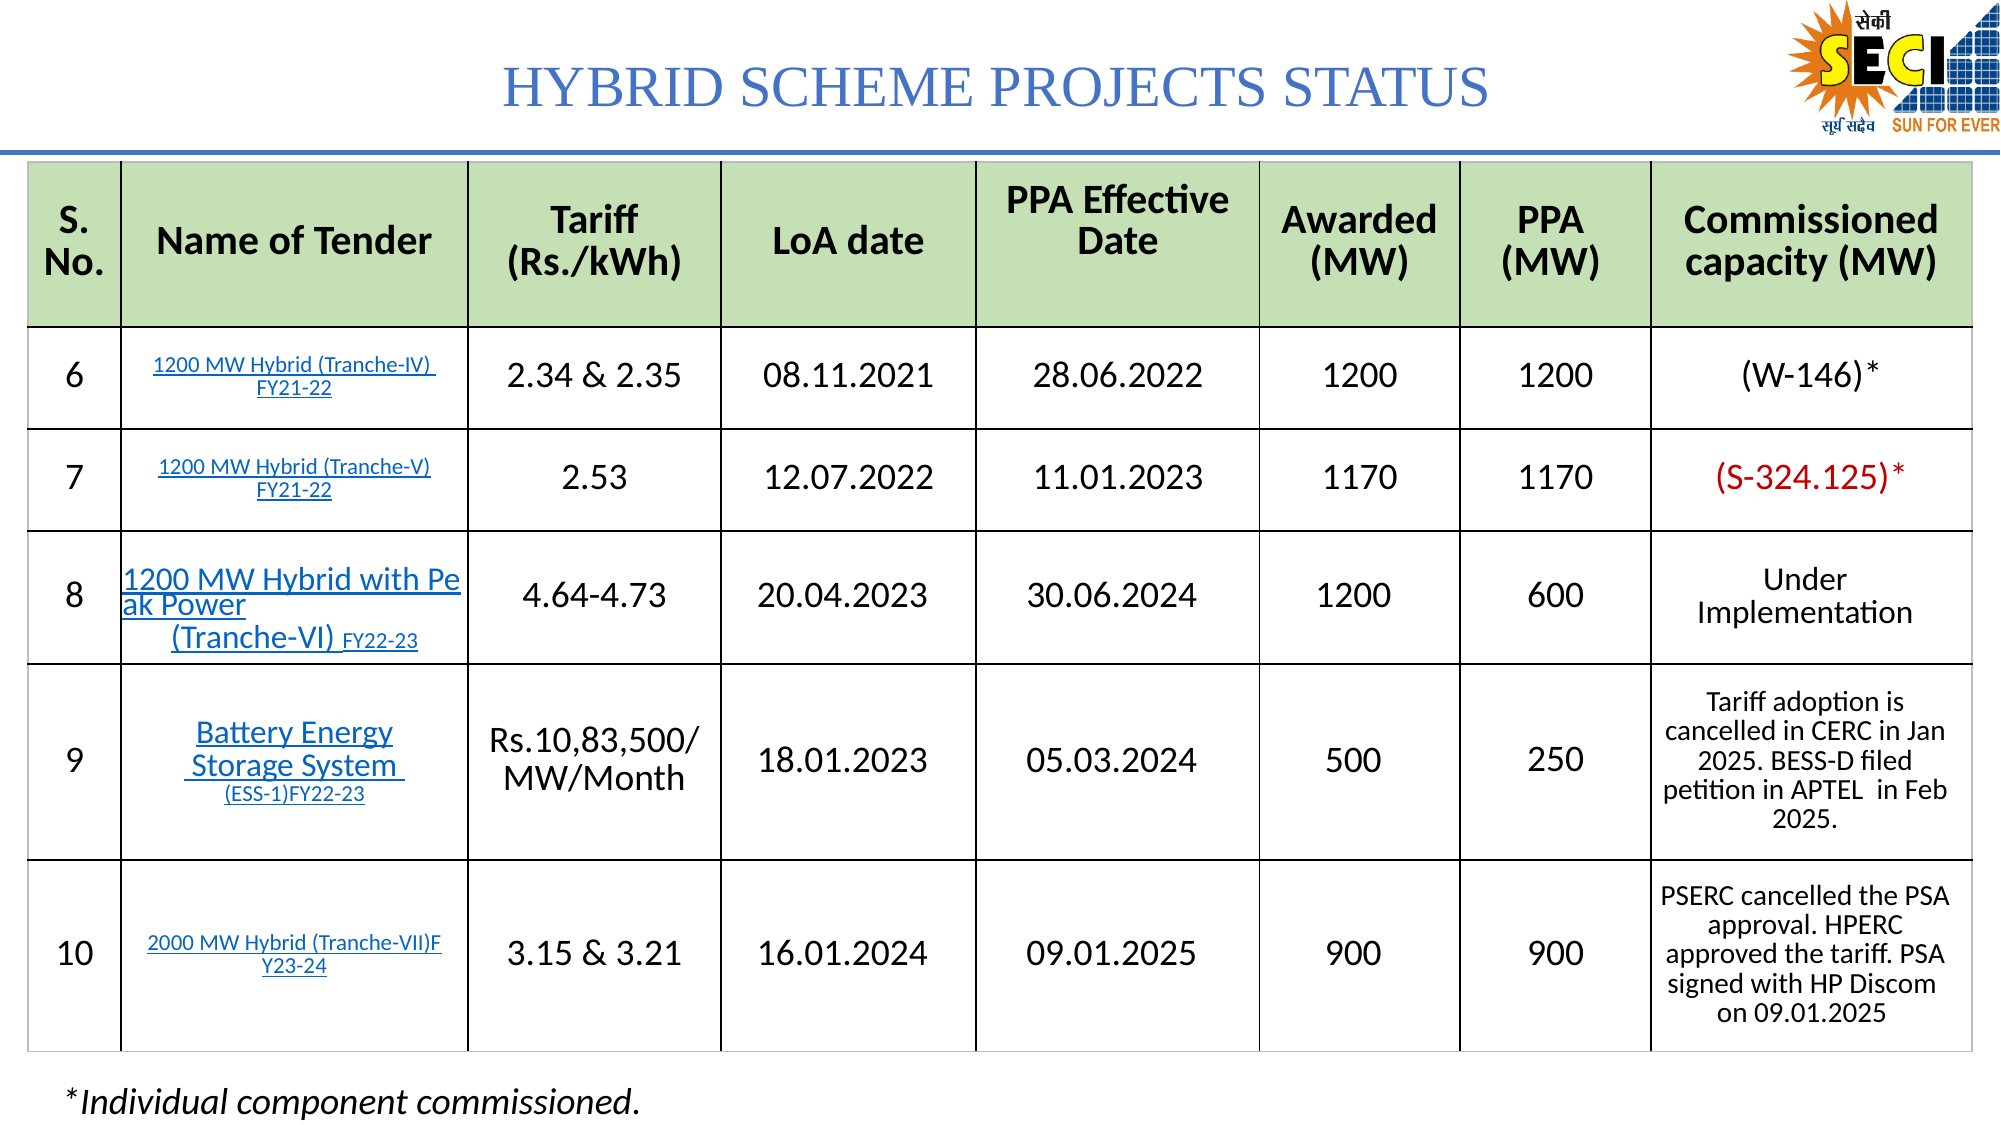

# HYBRID SCHEME PROJECTS STATUS
| S. No. | Name of Tender | Tariff (Rs./kWh) | LoA date | PPA Effective Date | Awarded (MW) | PPA (MW) | Commissioned capacity (MW) |
| --- | --- | --- | --- | --- | --- | --- | --- |
| 6 | 1200 MW Hybrid (Tranche-IV) FY21-22 | 2.34 & 2.35 | 08.11.2021 | 28.06.2022 | 1200 | 1200 | (W-146)\* |
| 7 | 1200 MW Hybrid (Tranche-V)FY21-22 | 2.53 | 12.07.2022 | 11.01.2023 | 1170 | 1170 | (S-324.125)\* |
| 8 | 1200 MW Hybrid with Peak Power (Tranche-VI) FY22-23 | 4.64-4.73 | 20.04.2023 | 30.06.2024 | 1200 | 600 | Under Implementation |
| 9 | Battery Energy Storage System (ESS-1)FY22-23 | Rs.10,83,500/ MW/Month | 18.01.2023 | 05.03.2024 | 500 | 250 | Tariff adoption is cancelled in CERC in Jan 2025. BESS-D filed petition in APTEL in Feb 2025. |
| 10 | 2000 MW Hybrid (Tranche-VII)FY23-24 | 3.15 & 3.21 | 16.01.2024 | 09.01.2025 | 900 | 900 | PSERC cancelled the PSA approval. HPERC approved the tariff. PSA signed with HP Discom on 09.01.2025 |
**Individual component commissioned.